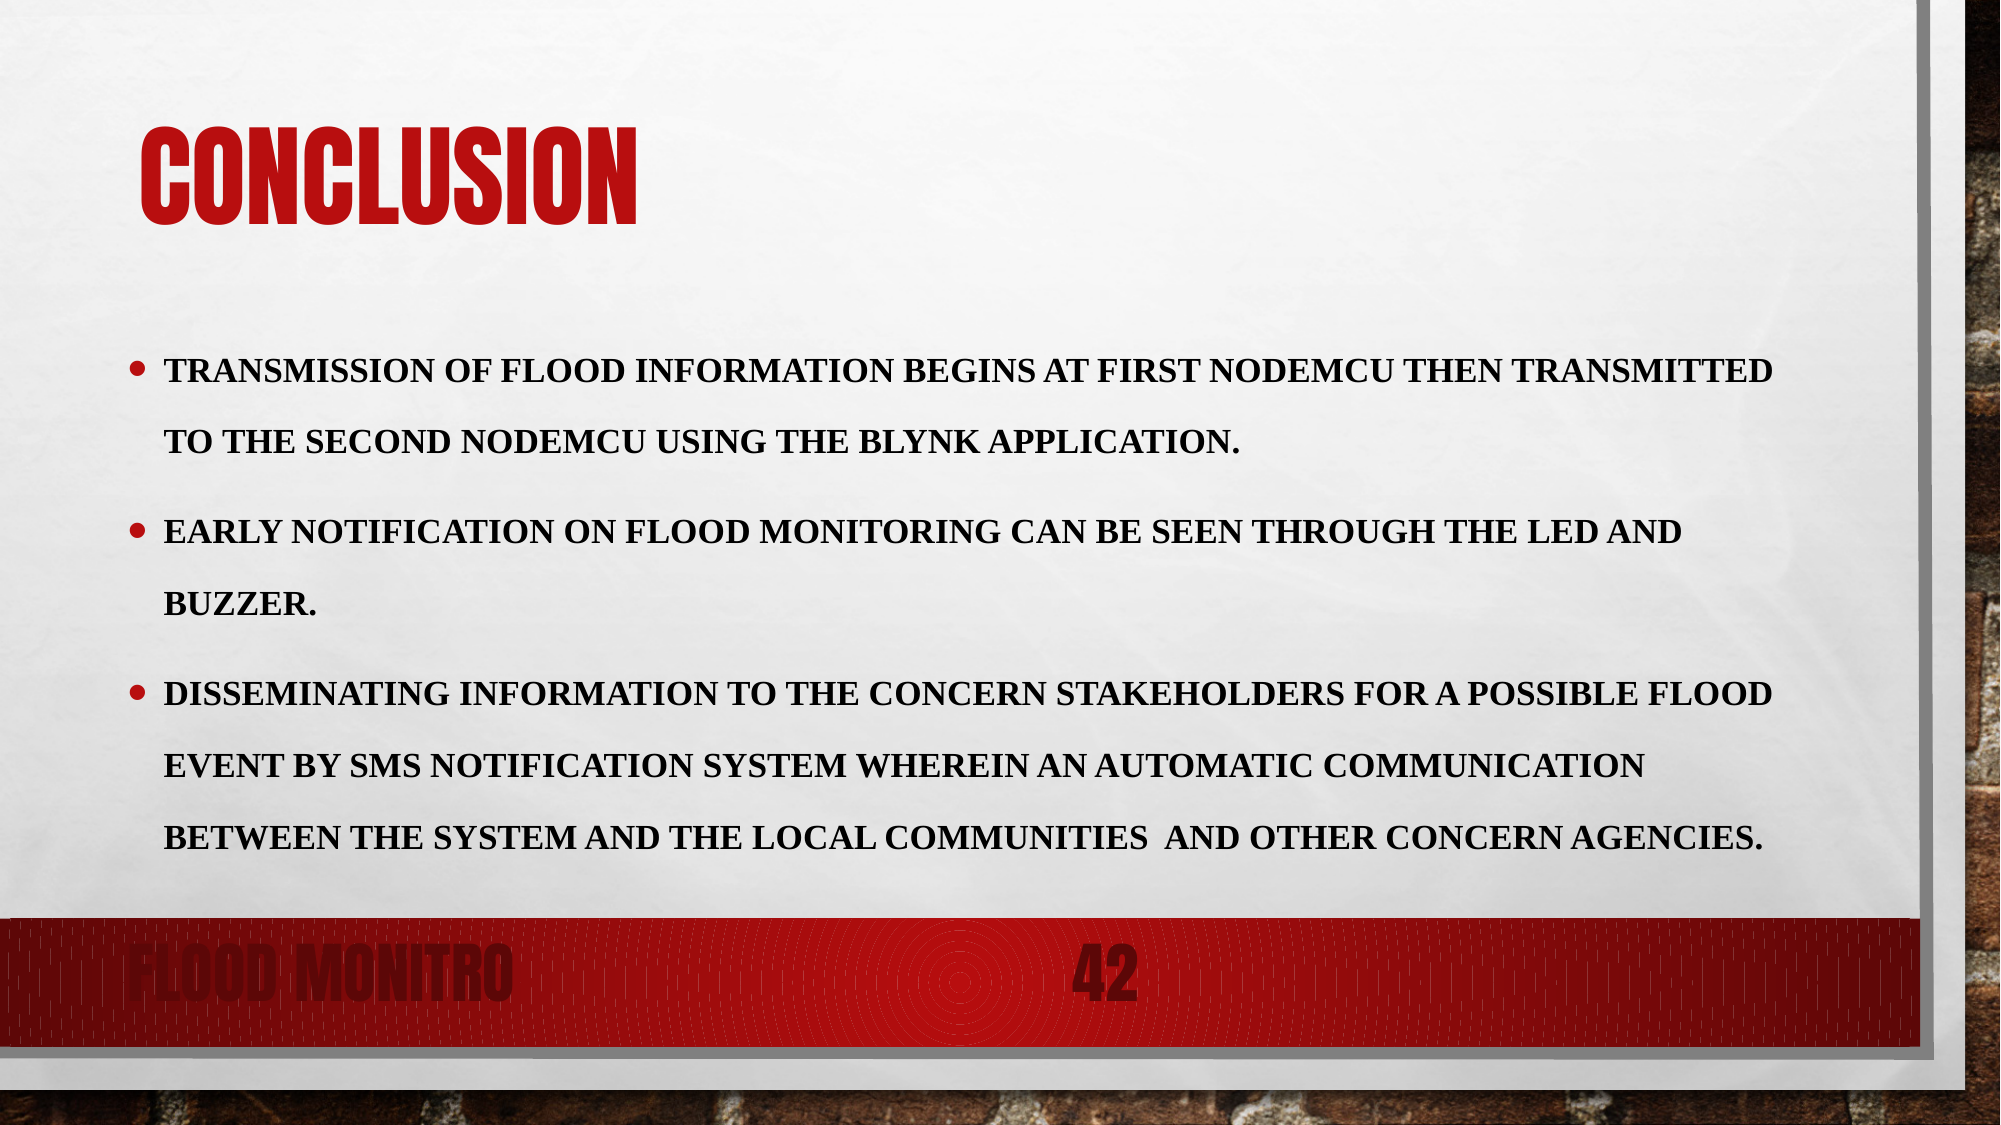

# Conclusion
Transmission of flood information begins at first NodeMcu then transmitted to the second NodeMCU using the Blynk application.
Early notification on flood monitoring can be seen through the LED and buzzer.
disseminating information to the concern stakeholders for a possible flood event by SMS notification system wherein an automatic communication between the system and the local communities  and other concern agencies.
FLOOD MONITRO
42